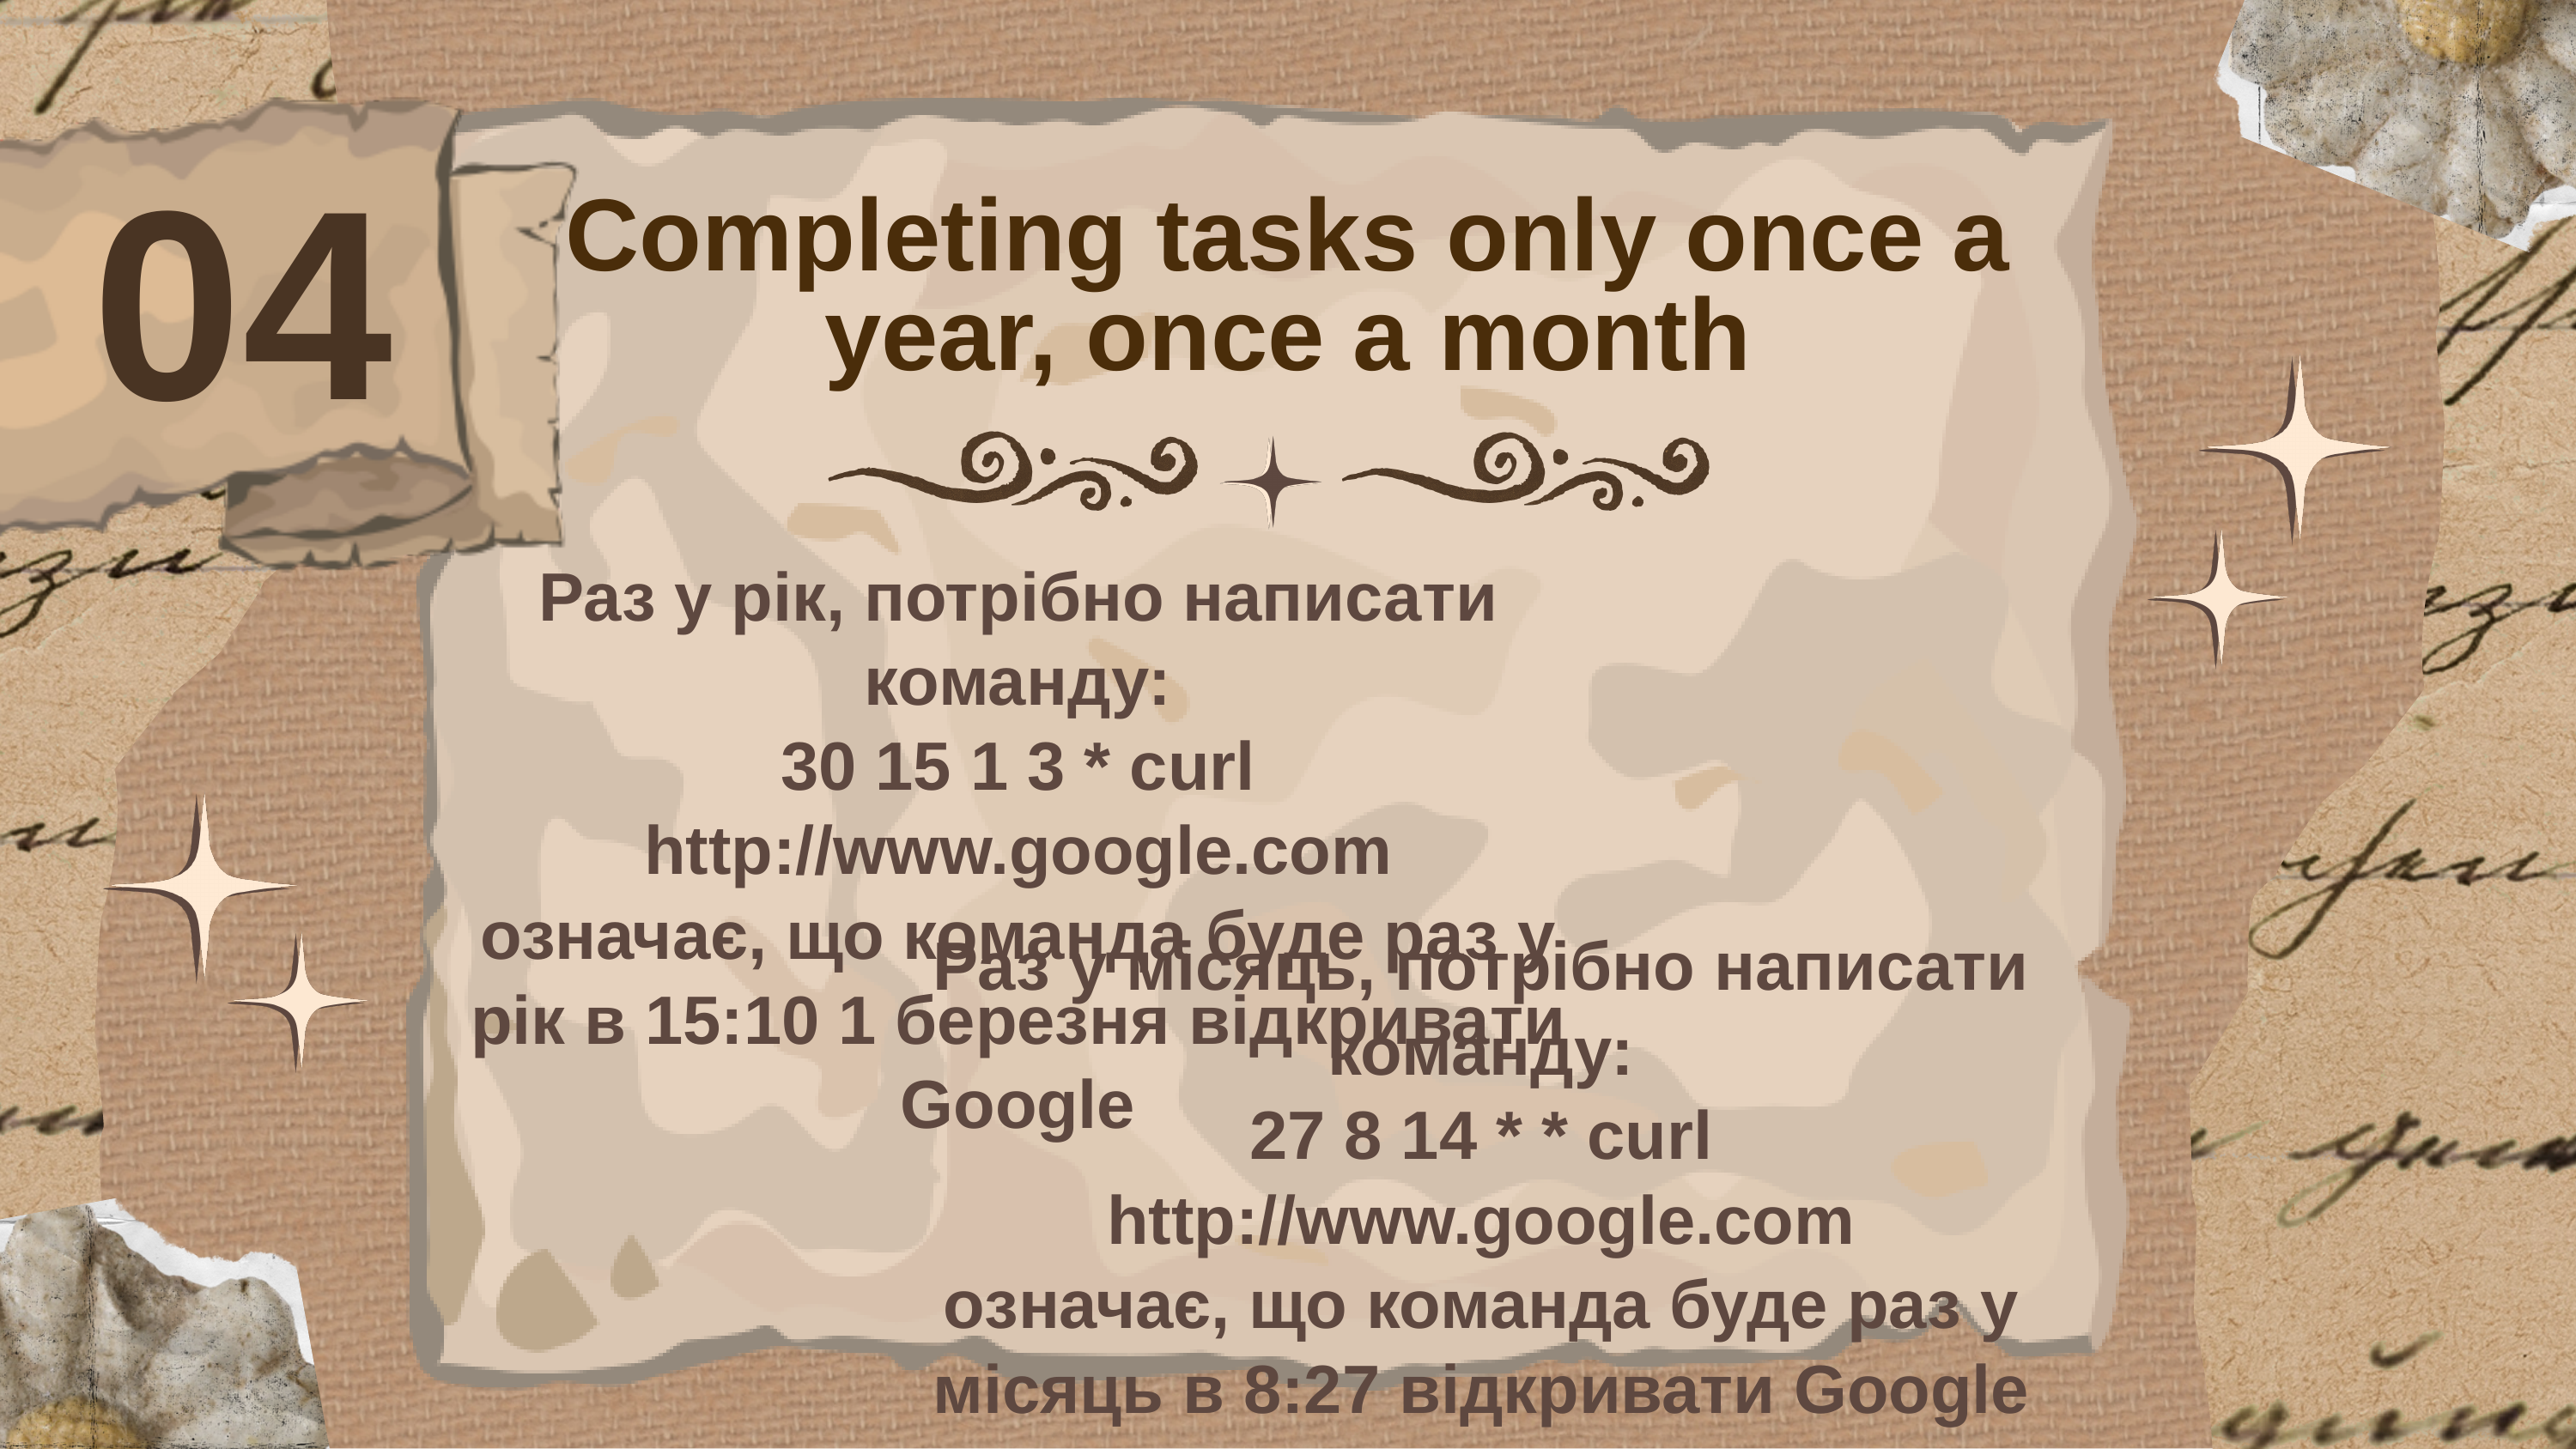

04
Completing tasks only once a year, once a month

Раз у рік, потрібно написати команду:
30 15 1 3 * curl http://www.google.com
означає, що команда буде раз у рік в 15:10 1 березня відкривати Google

Раз у місяць, потрібно написати команду:
27 8 14 * * curl http://www.google.com
означає, що команда буде раз у місяць в 8:27 відкривати Google